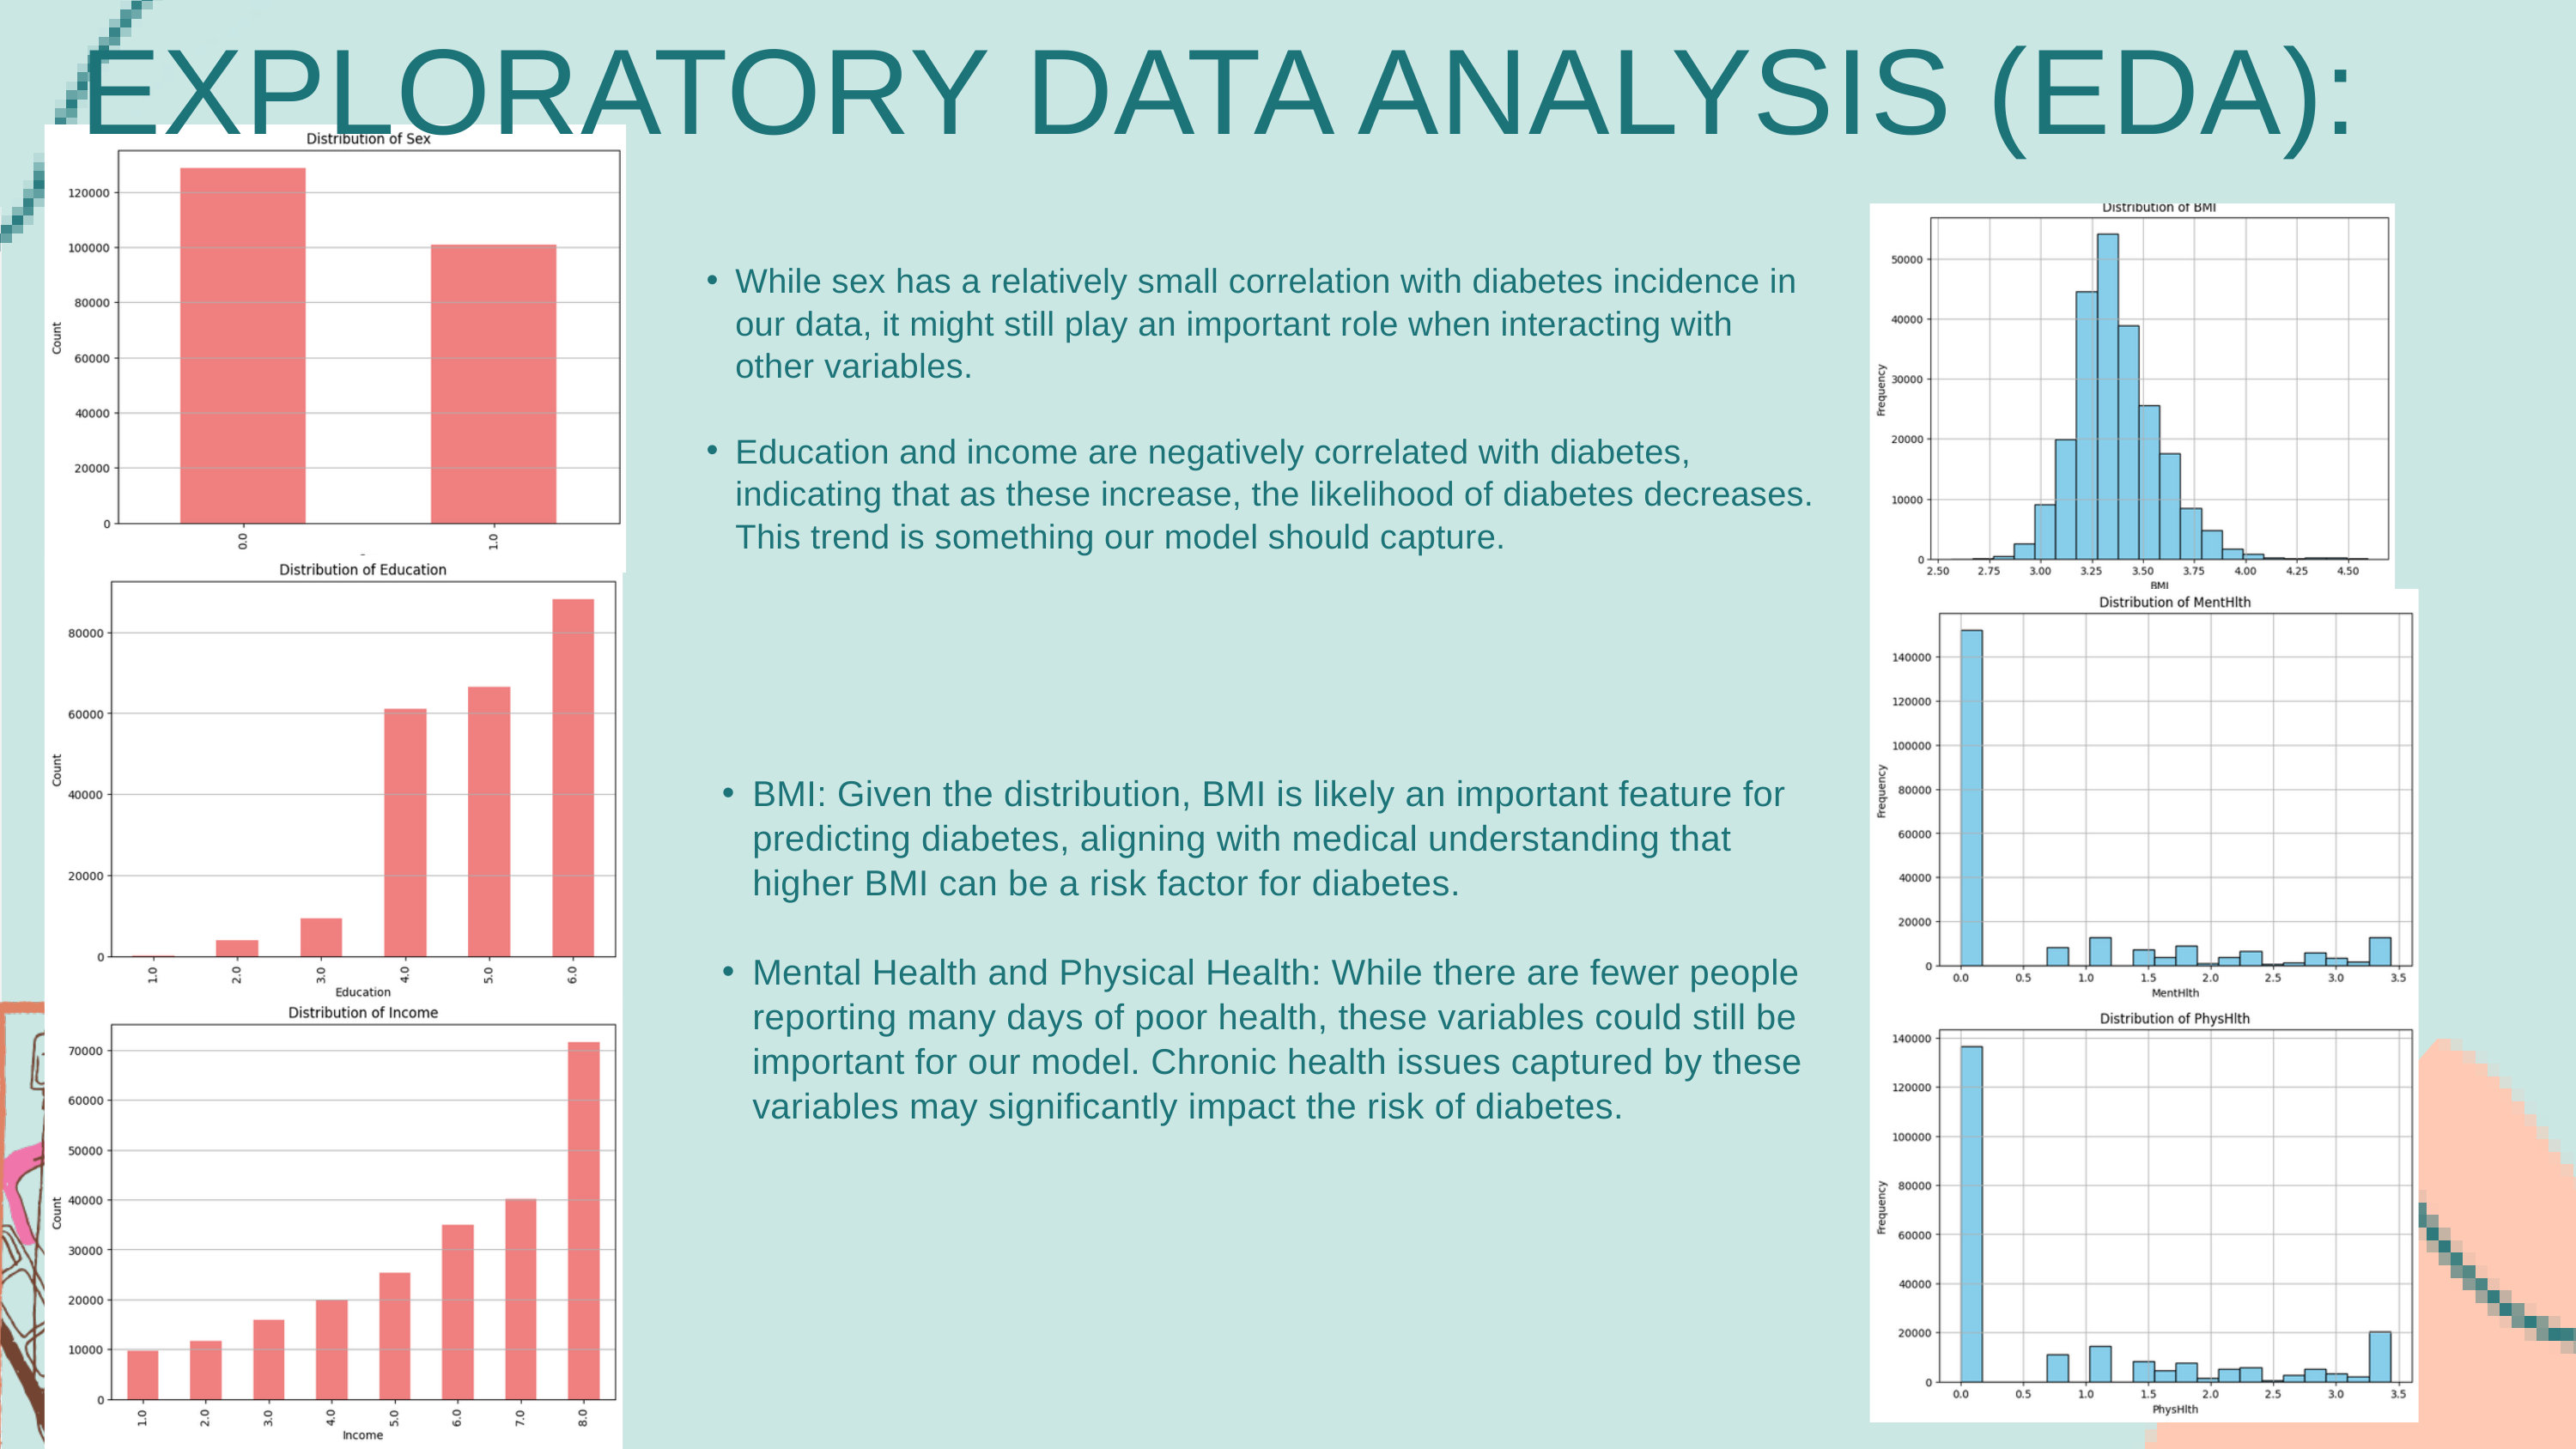

EXPLORATORY DATA ANALYSIS (EDA):

While sex has a relatively small correlation with diabetes incidence in our data, it might still play an important role when interacting with other variables.

Education and income are negatively correlated with diabetes, indicating that as these increase, the likelihood of diabetes decreases. This trend is something our model should capture.

BMI: Given the distribution, BMI is likely an important feature for predicting diabetes, aligning with medical understanding that higher BMI can be a risk factor for diabetes.

Mental Health and Physical Health: While there are fewer people reporting many days of poor health, these variables could still be important for our model. Chronic health issues captured by these variables may significantly impact the risk of diabetes.